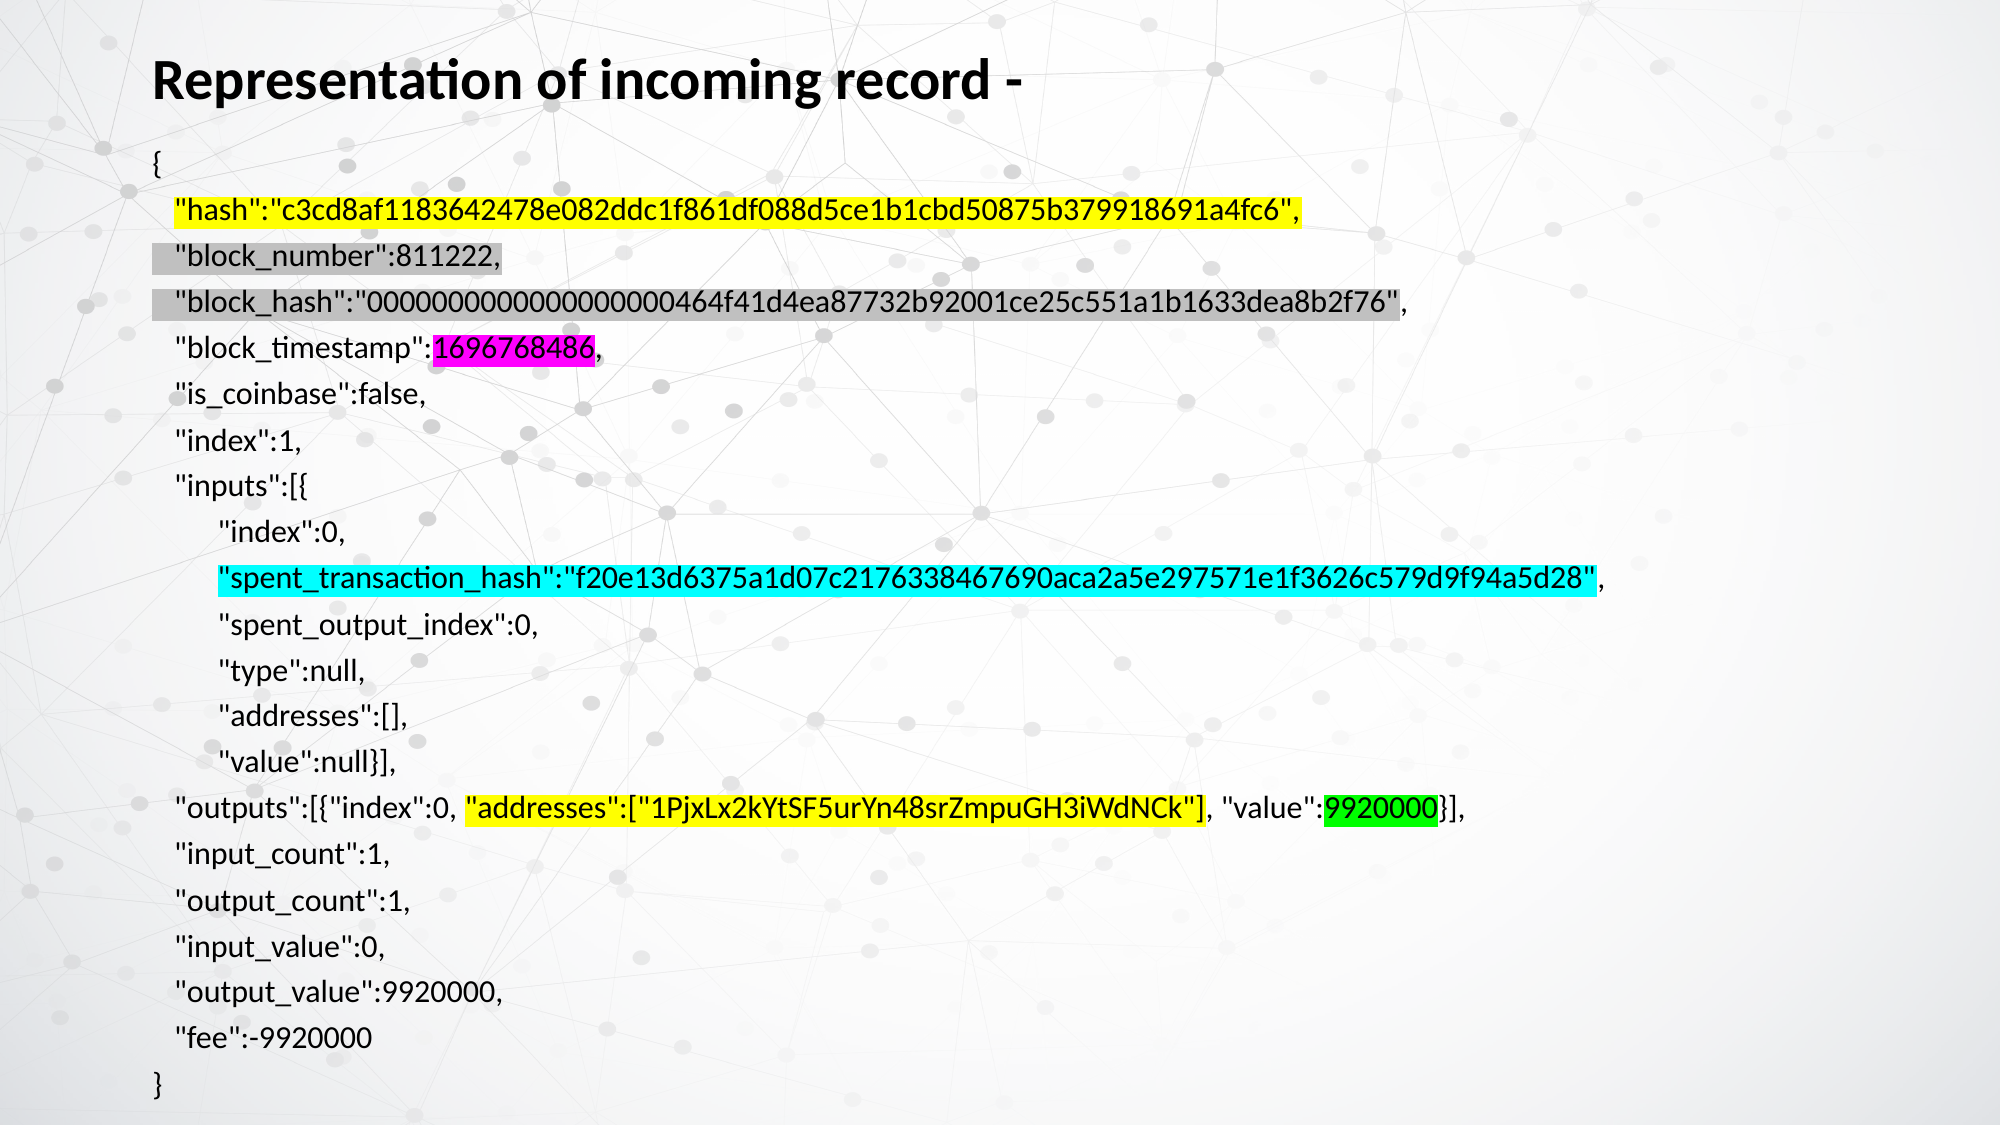

Representation of incoming record -
{
   "hash":"c3cd8af1183642478e082ddc1f861df088d5ce1b1cbd50875b379918691a4fc6",
   "block_number":811222,
   "block_hash":"0000000000000000000464f41d4ea87732b92001ce25c551a1b1633dea8b2f76",
   "block_timestamp":1696768486,
   "is_coinbase":false,
   "index":1,
   "inputs":[{
         "index":0,
         "spent_transaction_hash":"f20e13d6375a1d07c2176338467690aca2a5e297571e1f3626c579d9f94a5d28",
         "spent_output_index":0,
         "type":null,
         "addresses":[],
         "value":null}],
   "outputs":[{"index":0, "addresses":["1PjxLx2kYtSF5urYn48srZmpuGH3iWdNCk"], "value":9920000}],
   "input_count":1,
   "output_count":1,
   "input_value":0,
   "output_value":9920000,
   "fee":-9920000
}